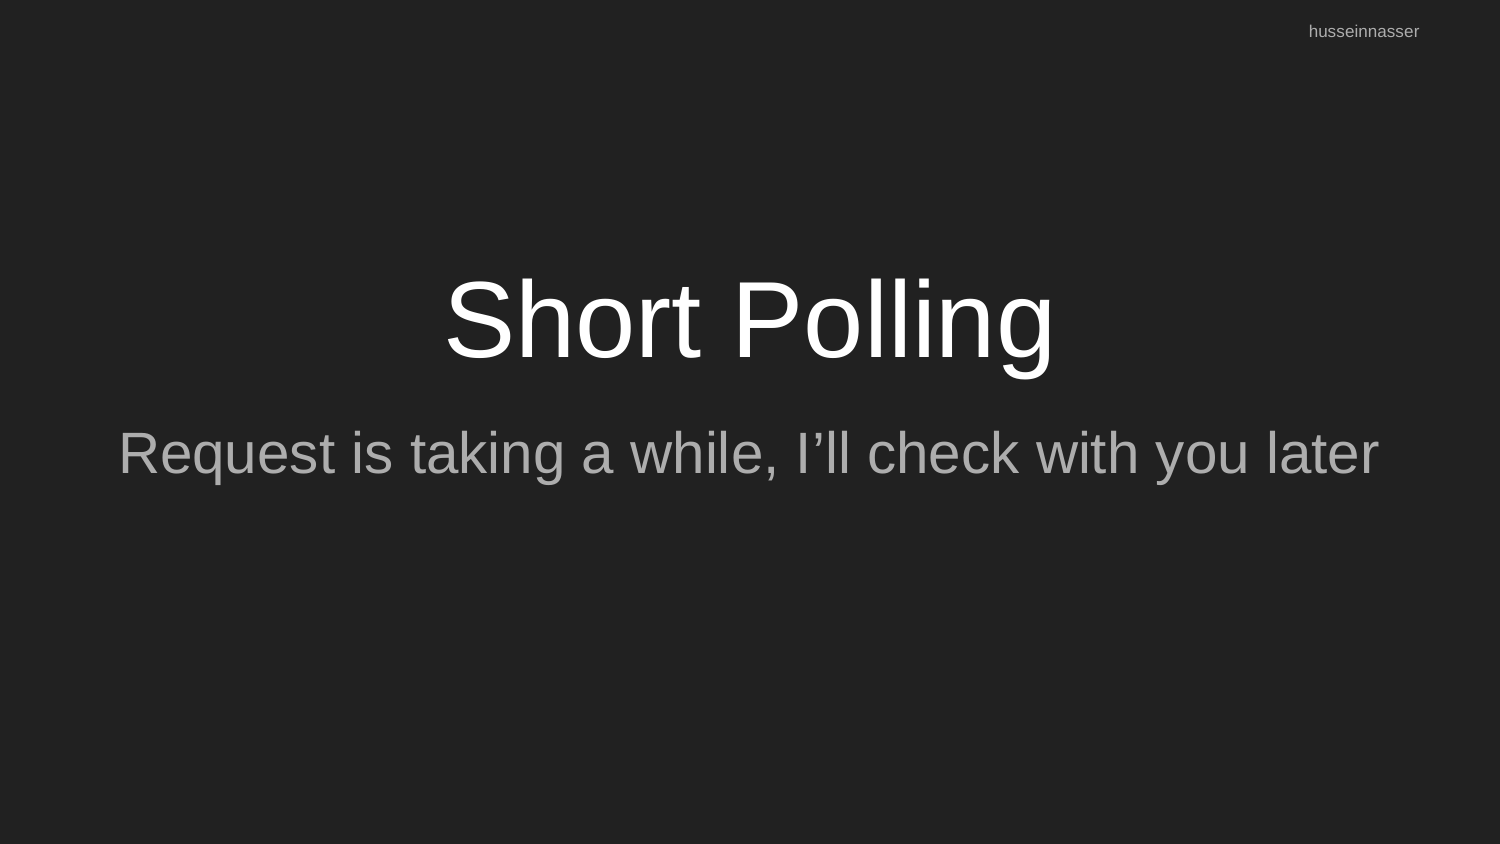

husseinnasser
# Short Polling
Request is taking a while, I’ll check with you later